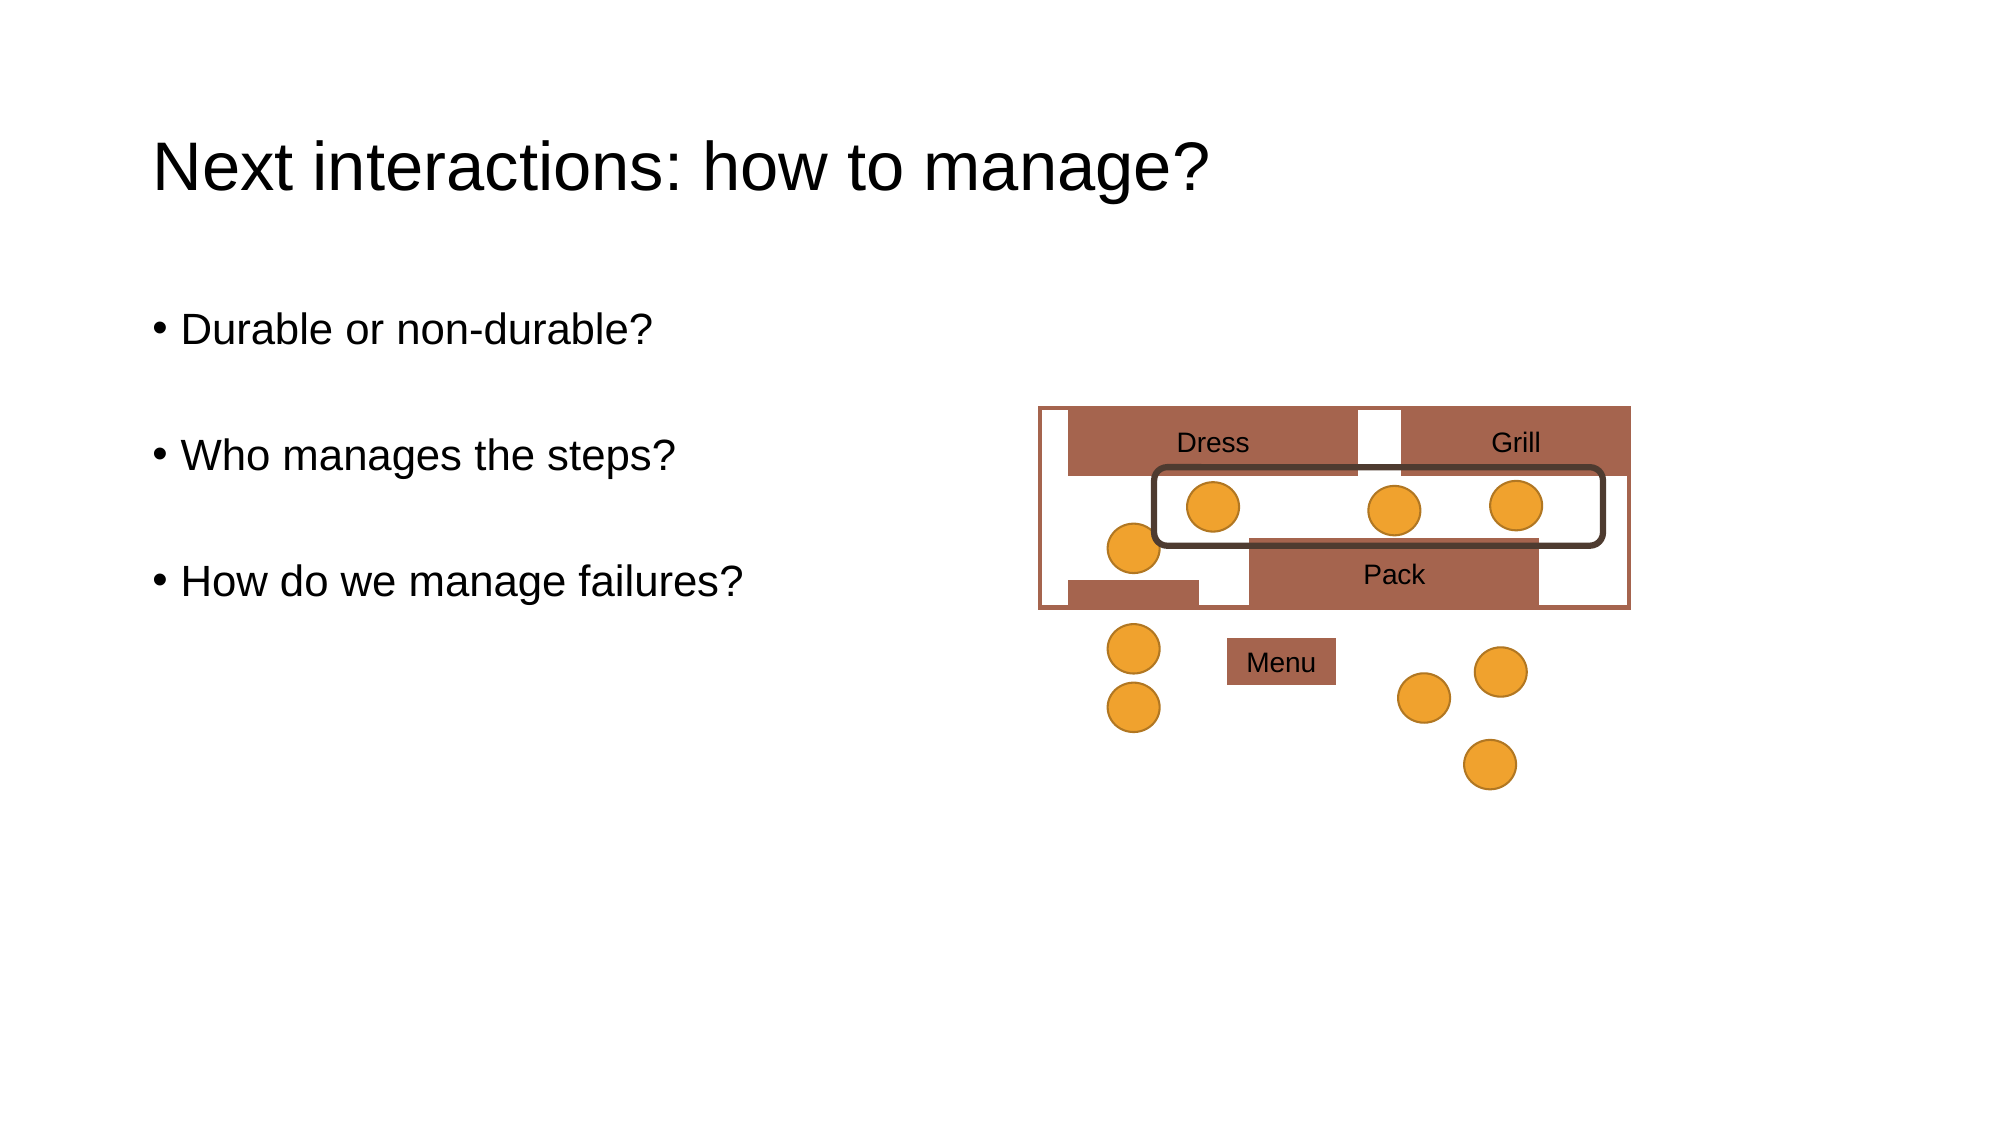

# Next interactions: how to manage?
Durable or non-durable?

Who manages the steps?

How do we manage failures?

Grill
Dress

Pack

Menu